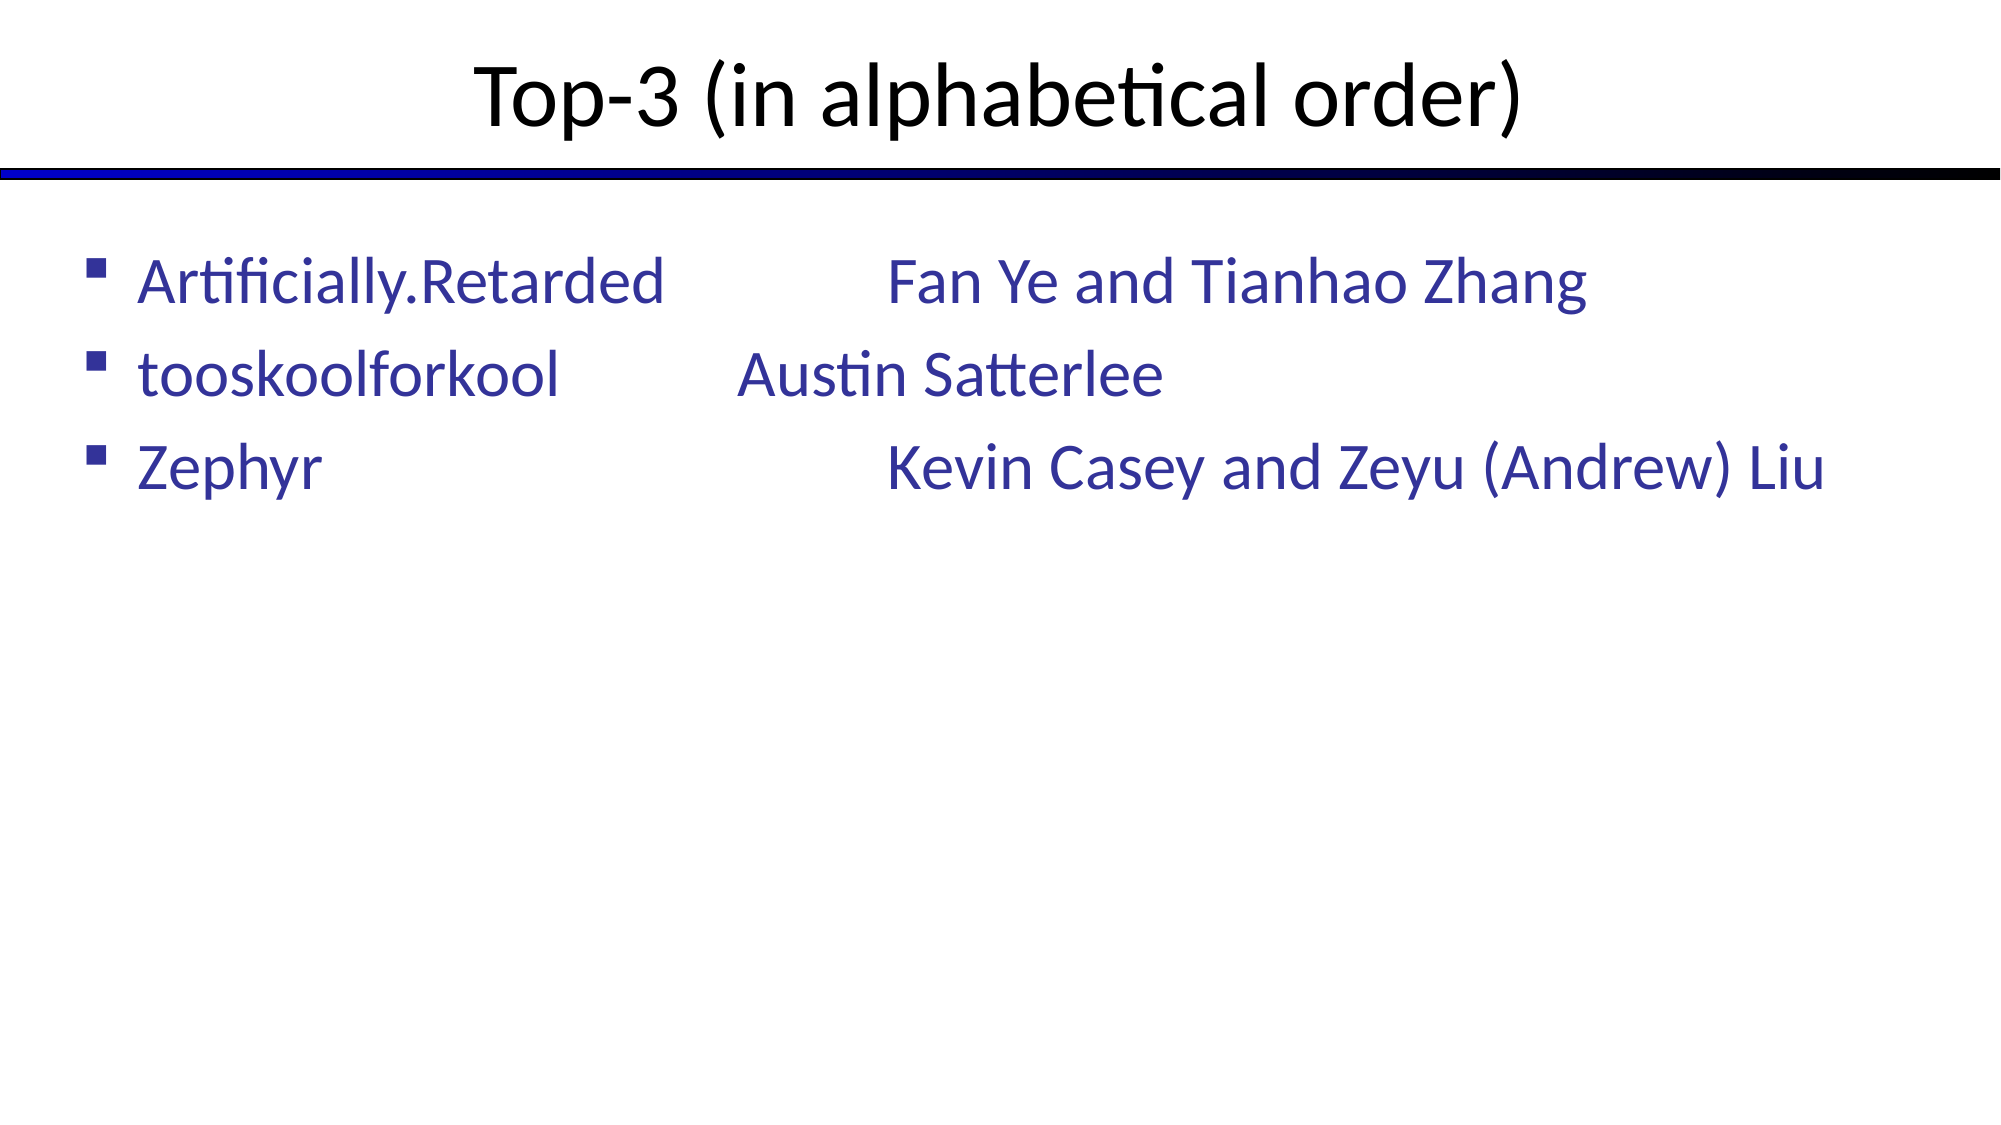

# Top-3 (in alphabetical order)
Artificially.Retarded		Fan Ye and Tianhao Zhang
tooskoolforkool		Austin Satterlee
Zephyr				Kevin Casey and Zeyu (Andrew) Liu